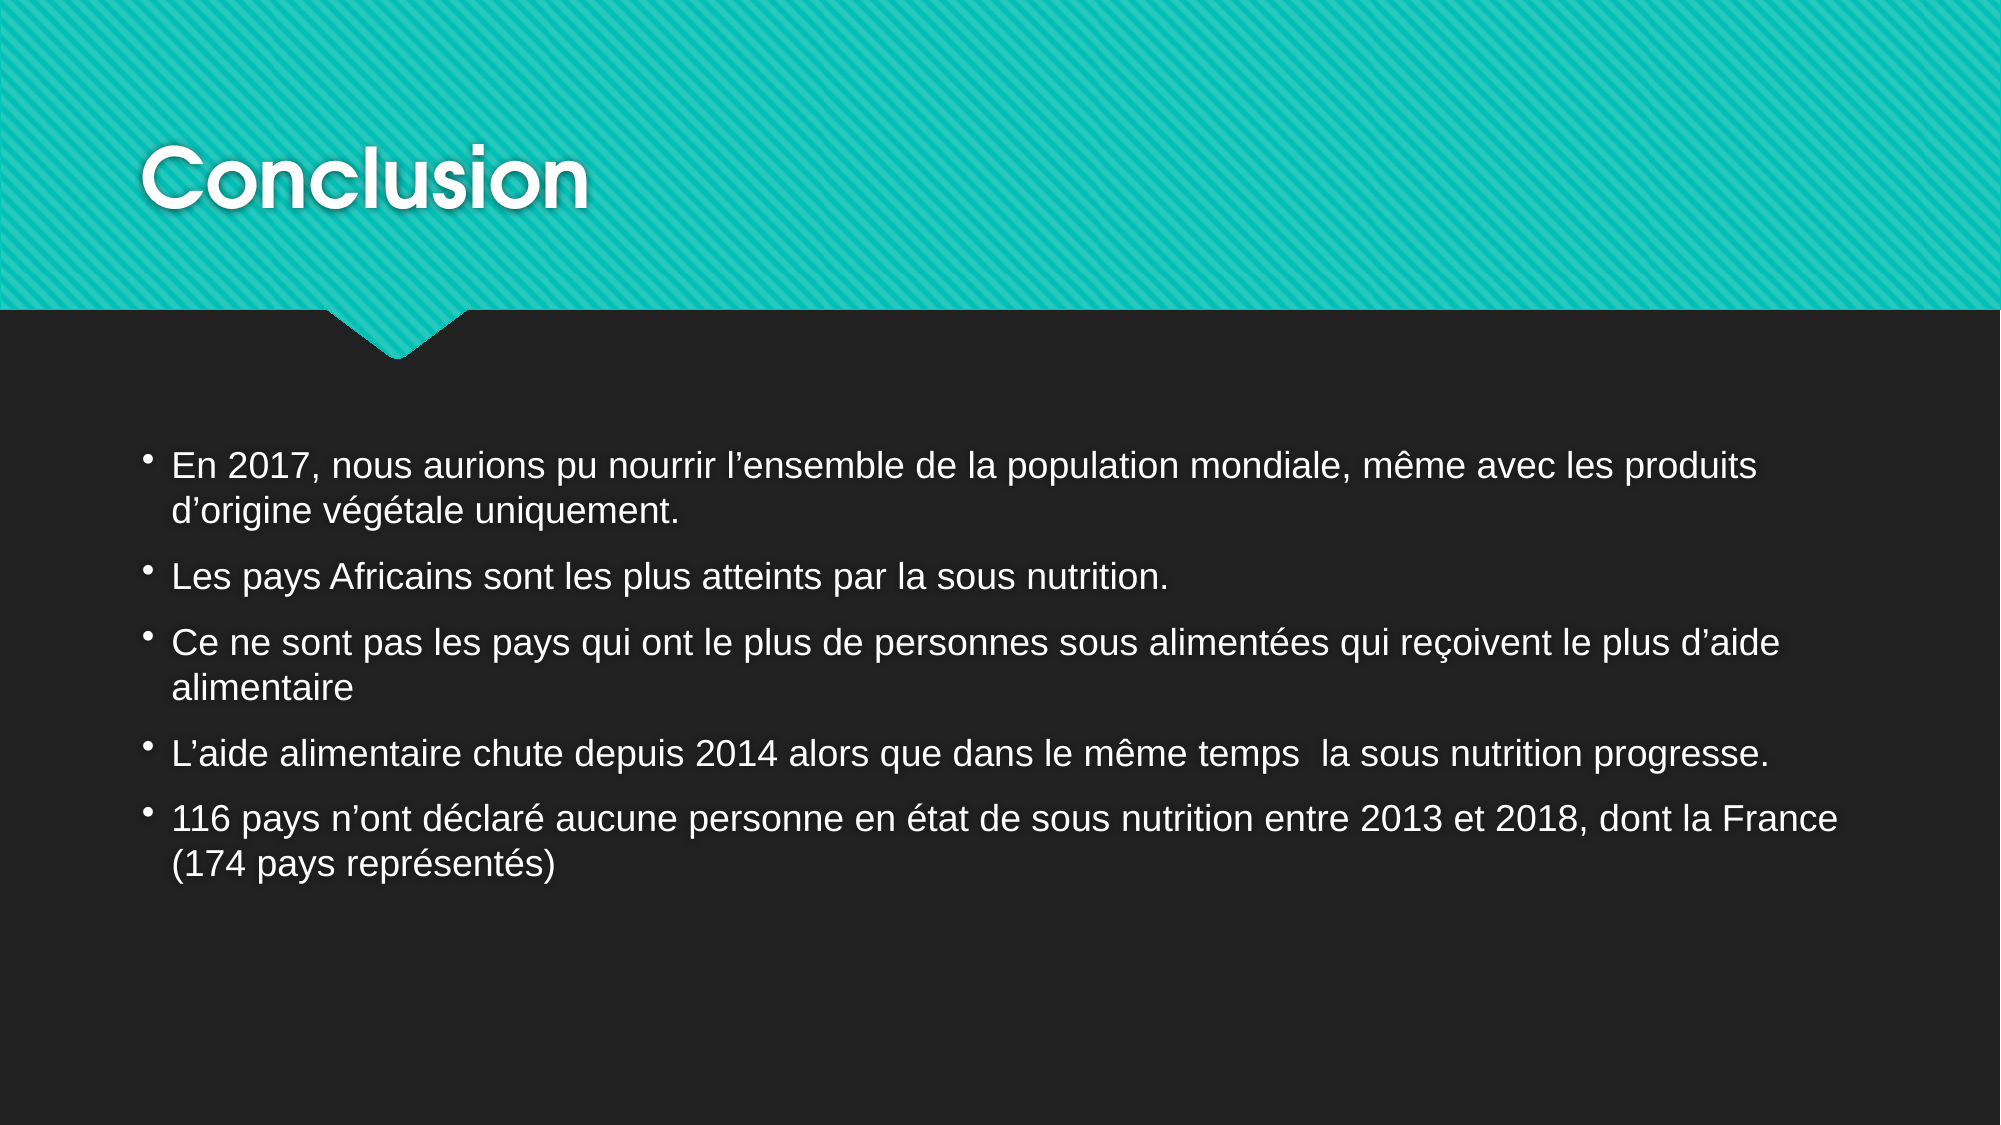

# Conclusion
En 2017, nous aurions pu nourrir l’ensemble de la population mondiale, même avec les produits d’origine végétale uniquement.
Les pays Africains sont les plus atteints par la sous nutrition.
Ce ne sont pas les pays qui ont le plus de personnes sous alimentées qui reçoivent le plus d’aide alimentaire
L’aide alimentaire chute depuis 2014 alors que dans le même temps  la sous nutrition progresse.
116 pays n’ont déclaré aucune personne en état de sous nutrition entre 2013 et 2018, dont la France (174 pays représentés)